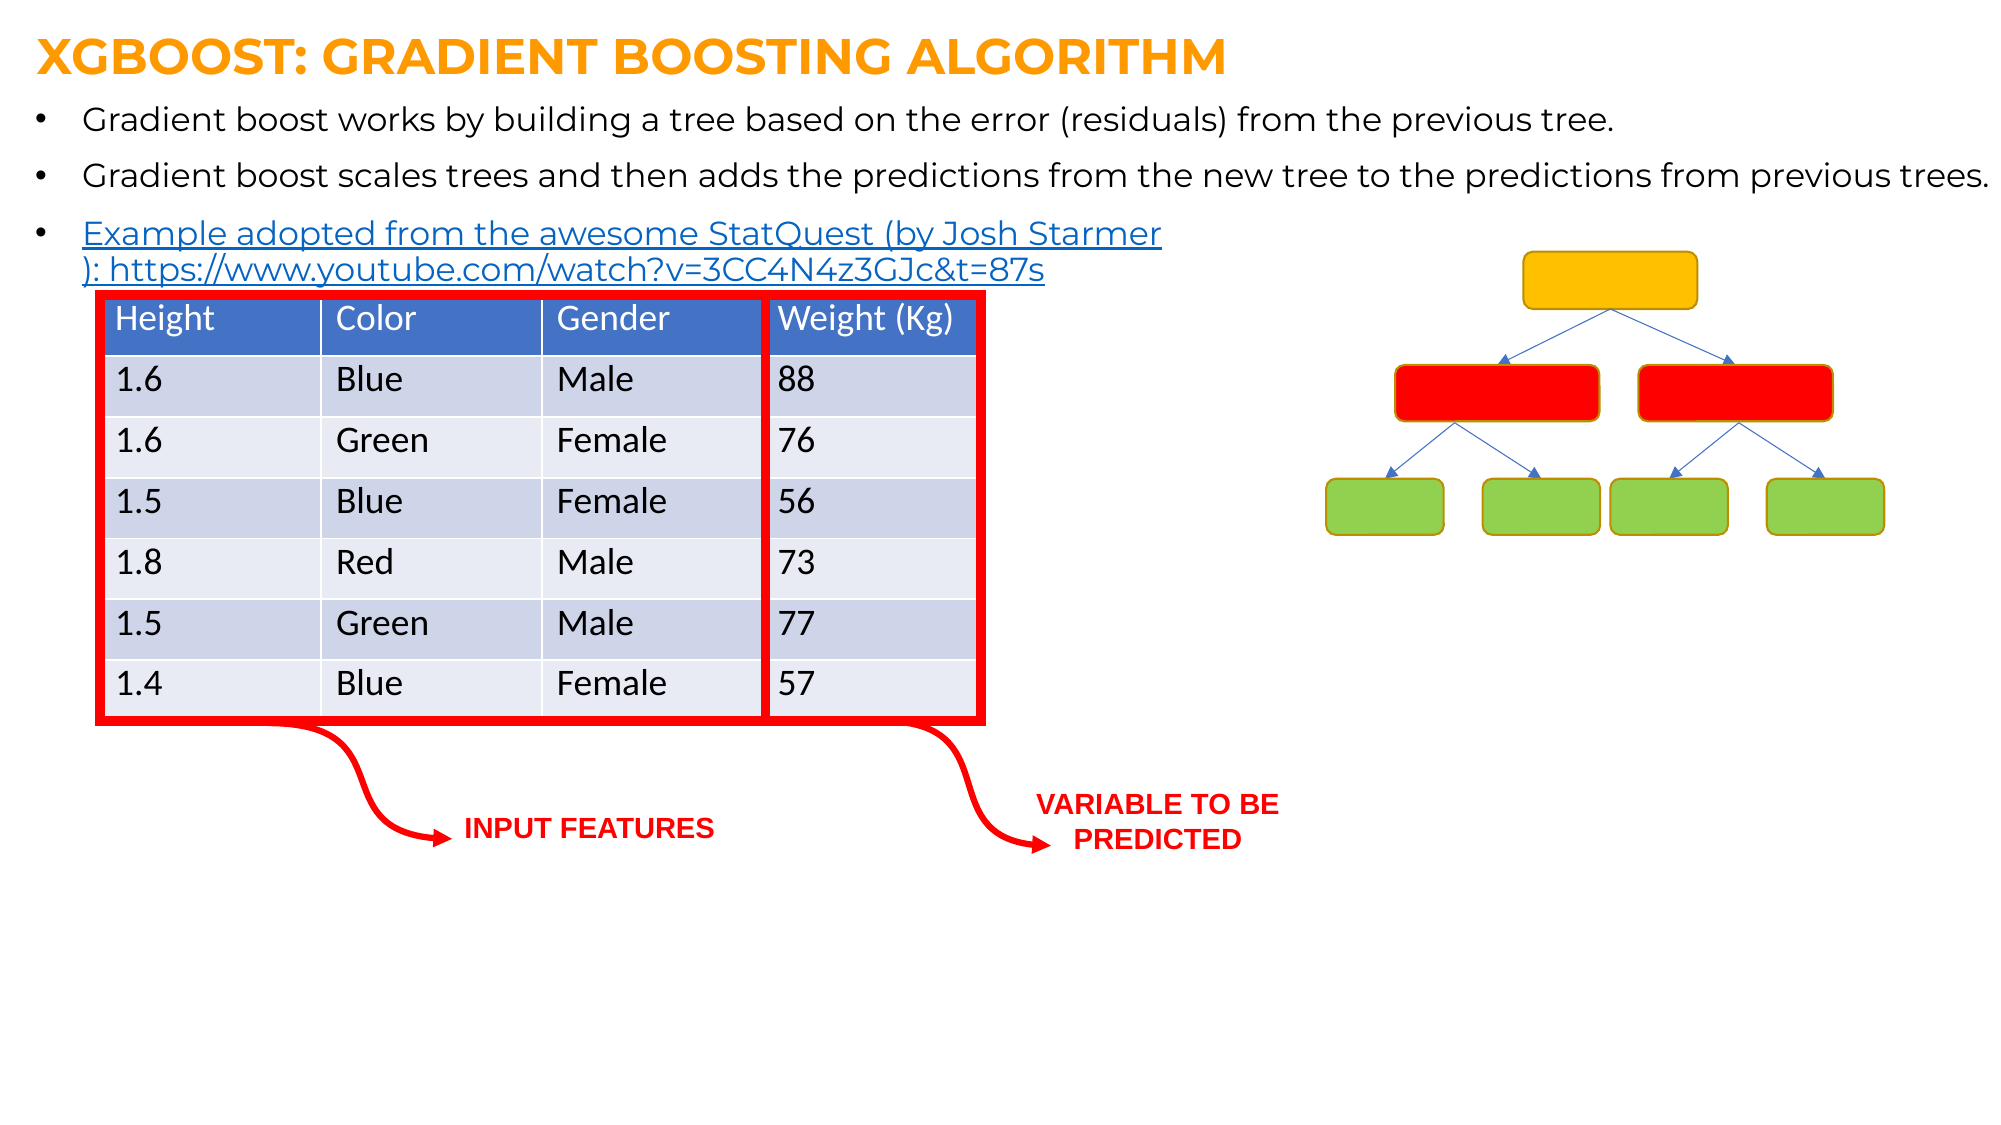

XGBOOST: GRADIENT BOOSTING ALGORITHM
Gradient boost works by building a tree based on the error (residuals) from the previous tree.
Gradient boost scales trees and then adds the predictions from the new tree to the predictions from previous trees.
Example adopted from the awesome StatQuest (by Josh Starmer): https://www.youtube.com/watch?v=3CC4N4z3GJc&t=87s

| Height | Color | Gender | Weight (Kg) |
| --- | --- | --- | --- |
| 1.6 | Blue | Male | 88 |
| 1.6 | Green | Female | 76 |
| 1.5 | Blue | Female | 56 |
| 1.8 | Red | Male | 73 |
| 1.5 | Green | Male | 77 |
| 1.4 | Blue | Female | 57 |

VARIABLE TO BE PREDICTED
INPUT FEATURES